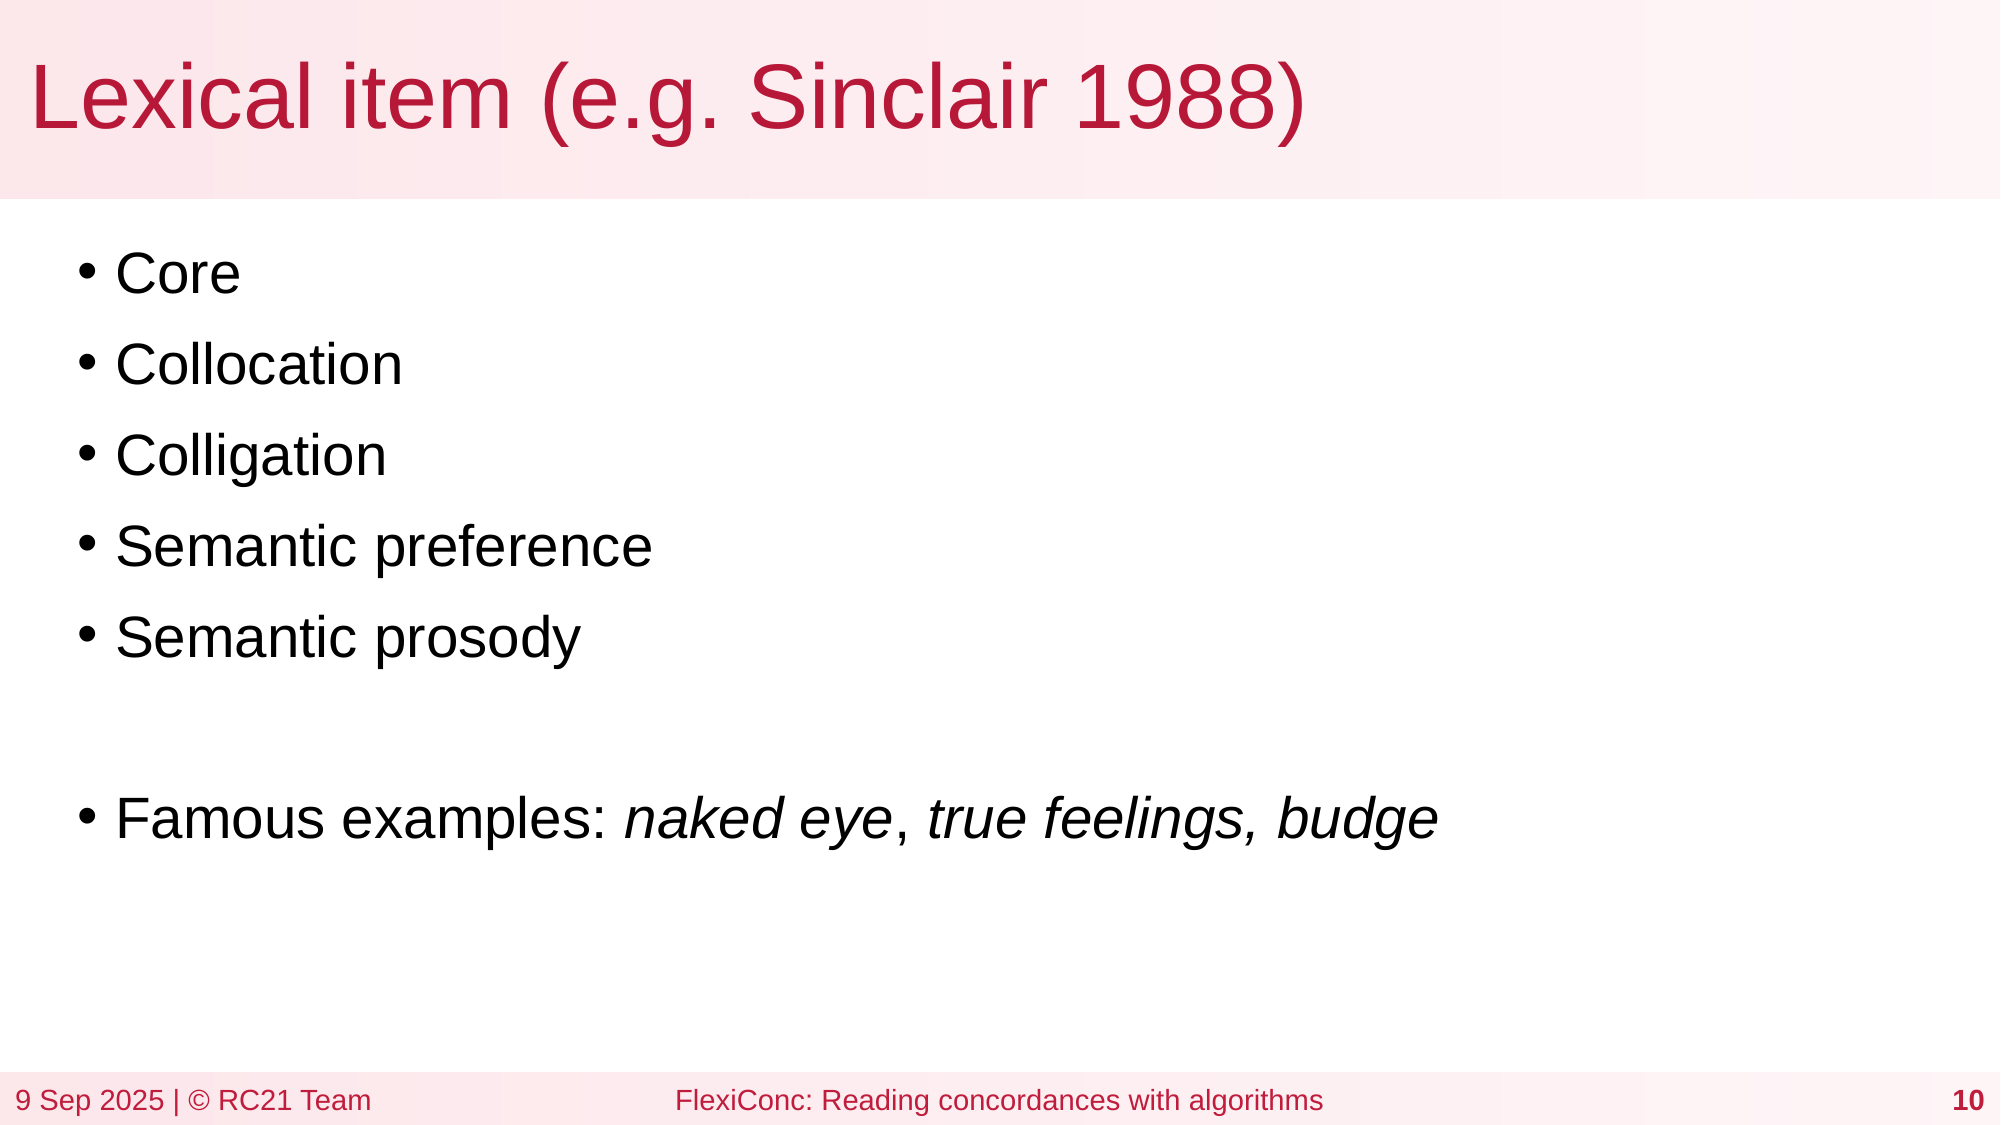

# Lexical item (e.g. Sinclair 1988)
Core
Collocation
Colligation
Semantic preference
Semantic prosody

Famous examples: naked eye, true feelings, budge
FlexiConc: Reading concordances with algorithms
9 Sep 2025 | © RC21 Team
10